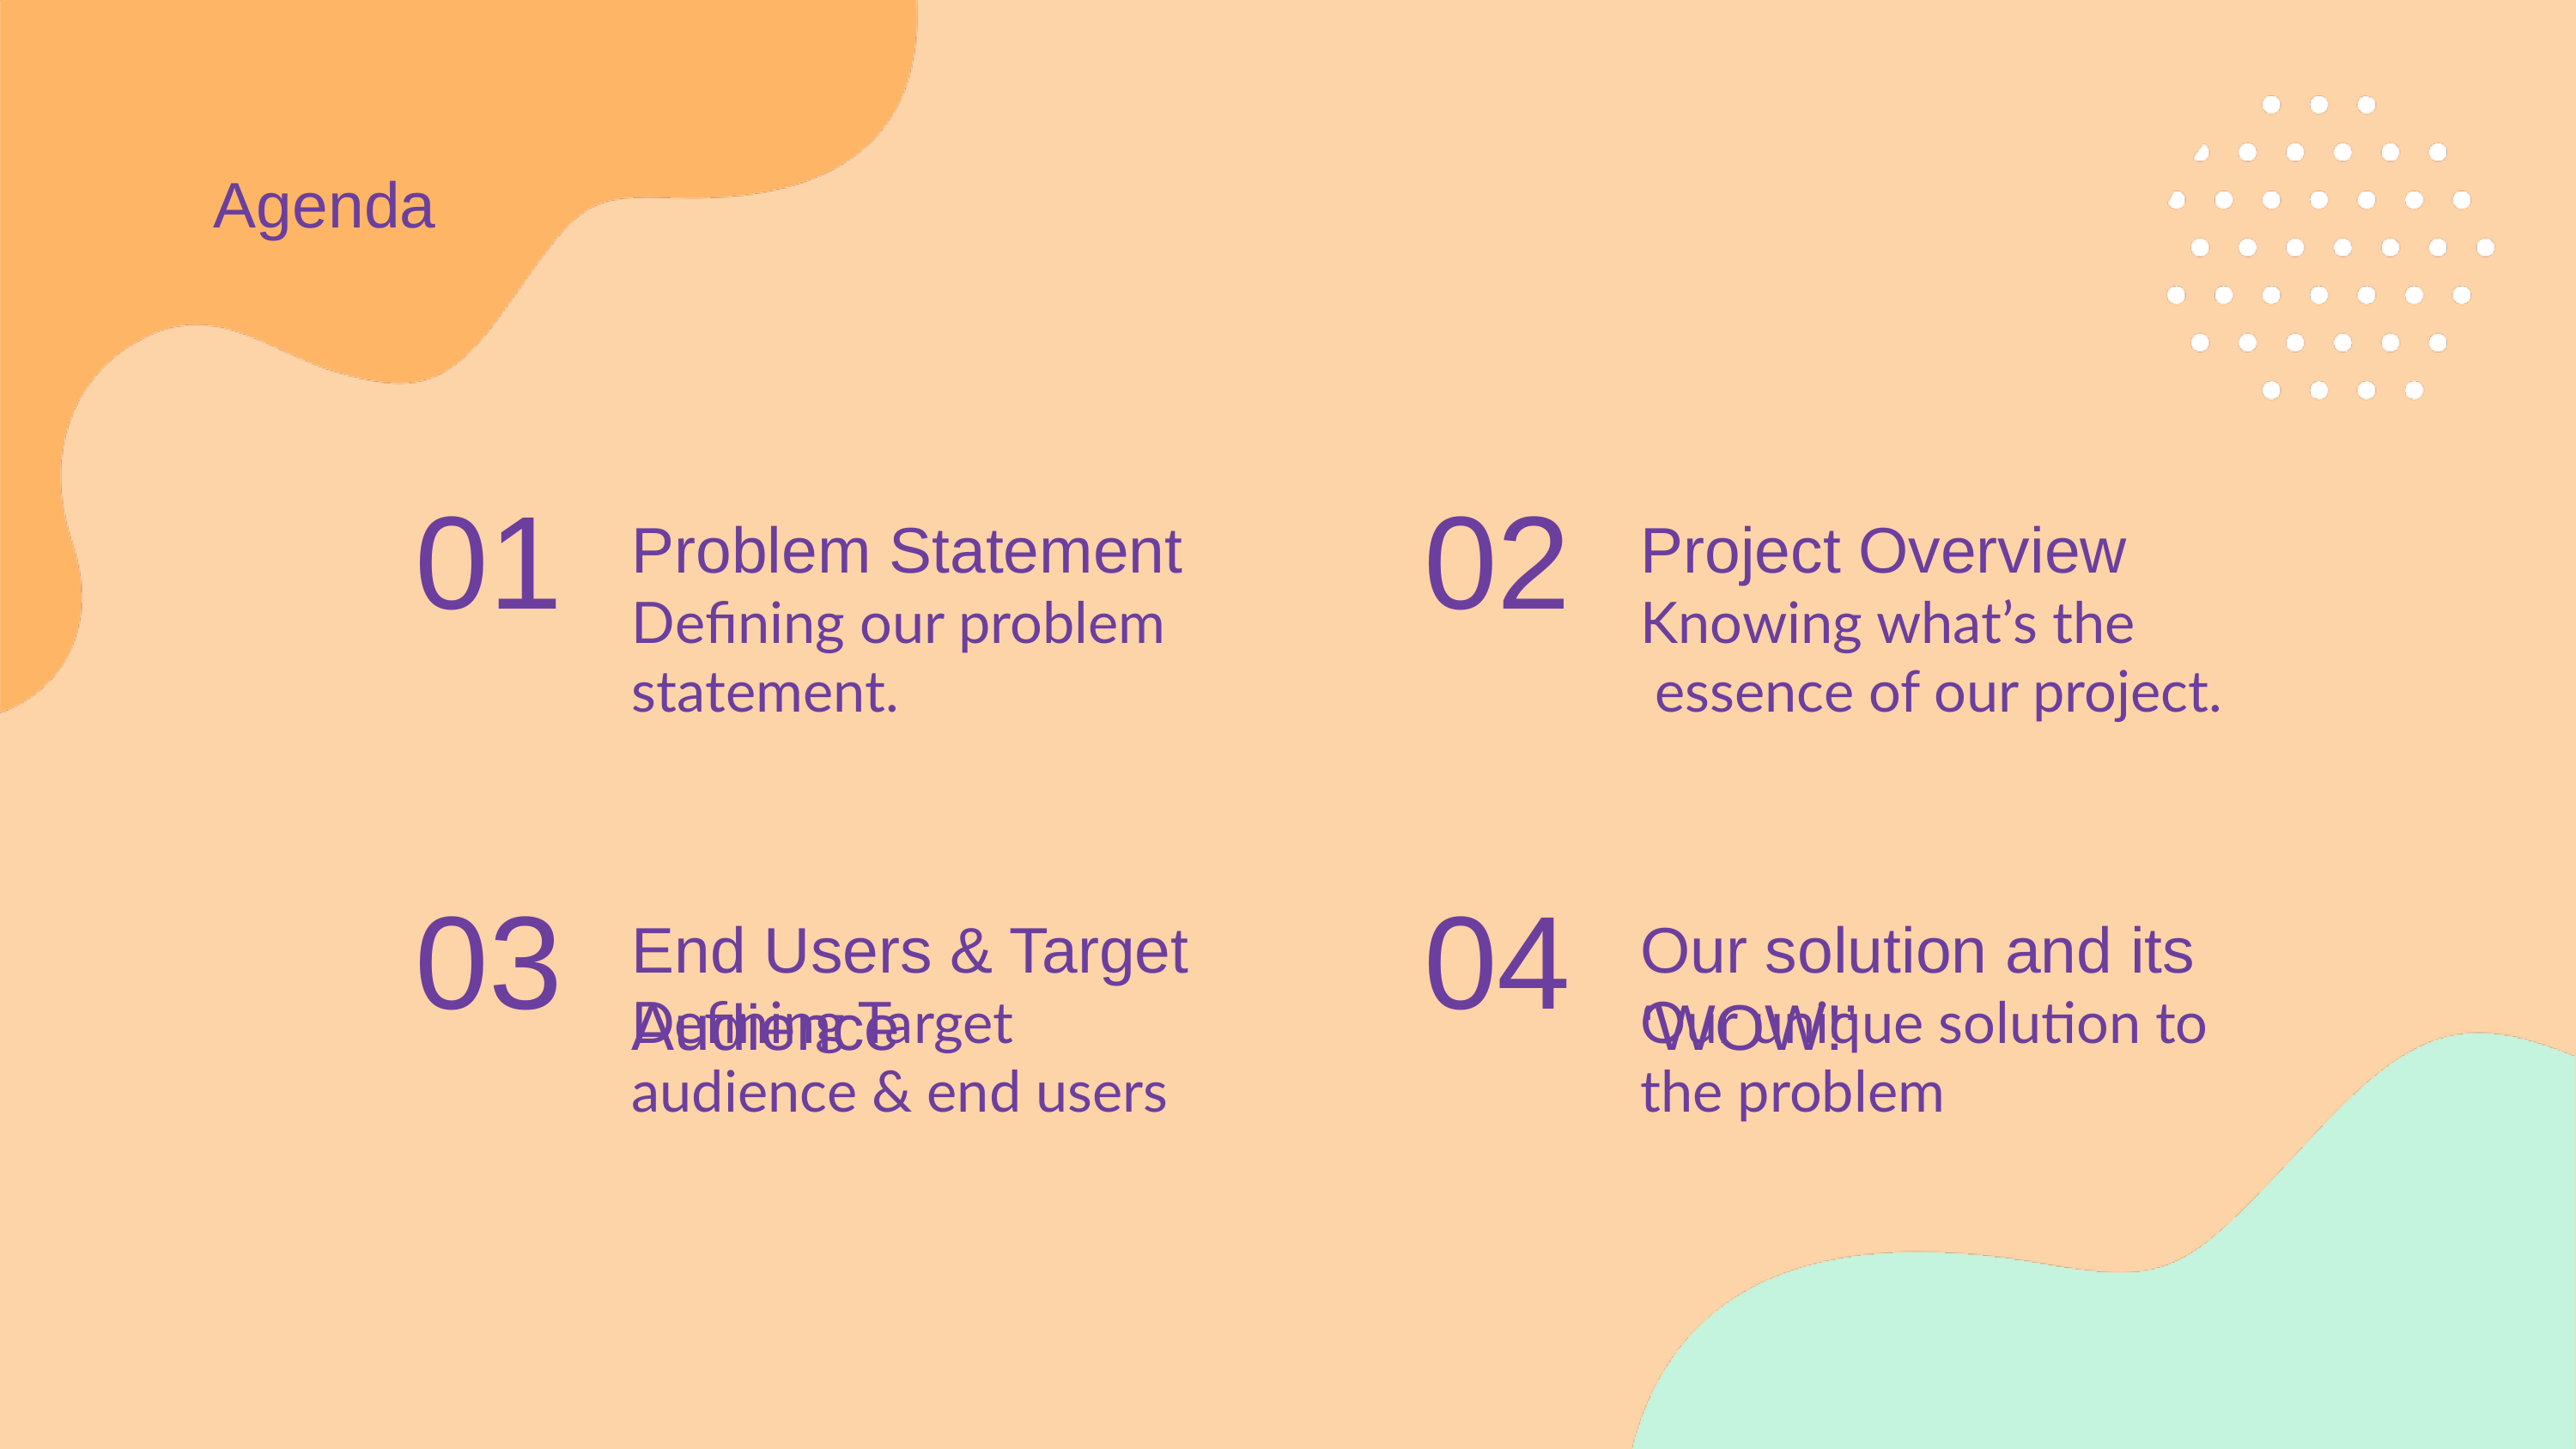

Agenda
01
02
Problem Statement
Project Overview
Defining our problem statement.
Knowing what’s the
 essence of our project.
03
04
End Users & Target Audience
Our solution and its ‘WOW!’
Defining Target audience & end users
Our unique solution to the problem